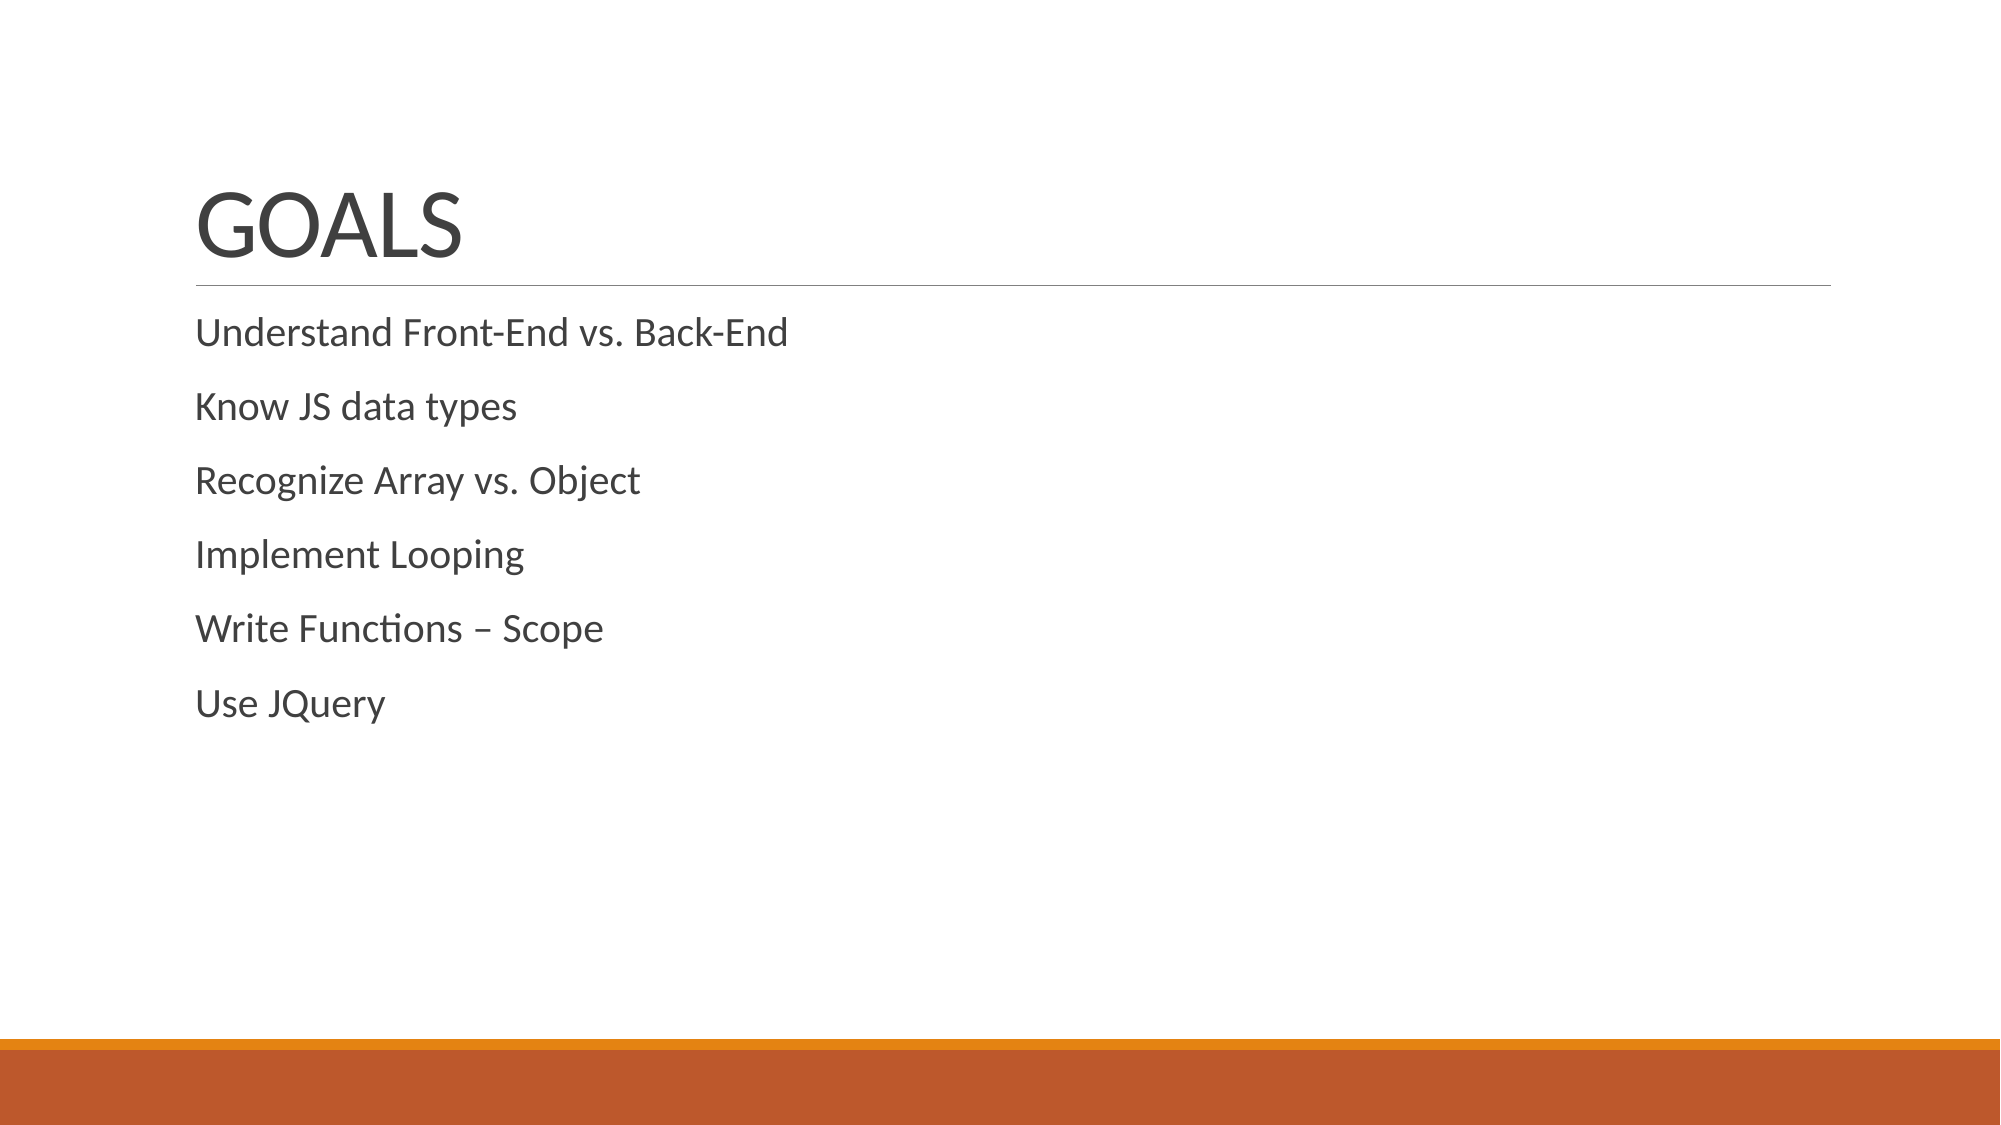

# GOALS
Understand Front-End vs. Back-End
Know JS data types
Recognize Array vs. Object
Implement Looping
Write Functions – Scope
Use JQuery